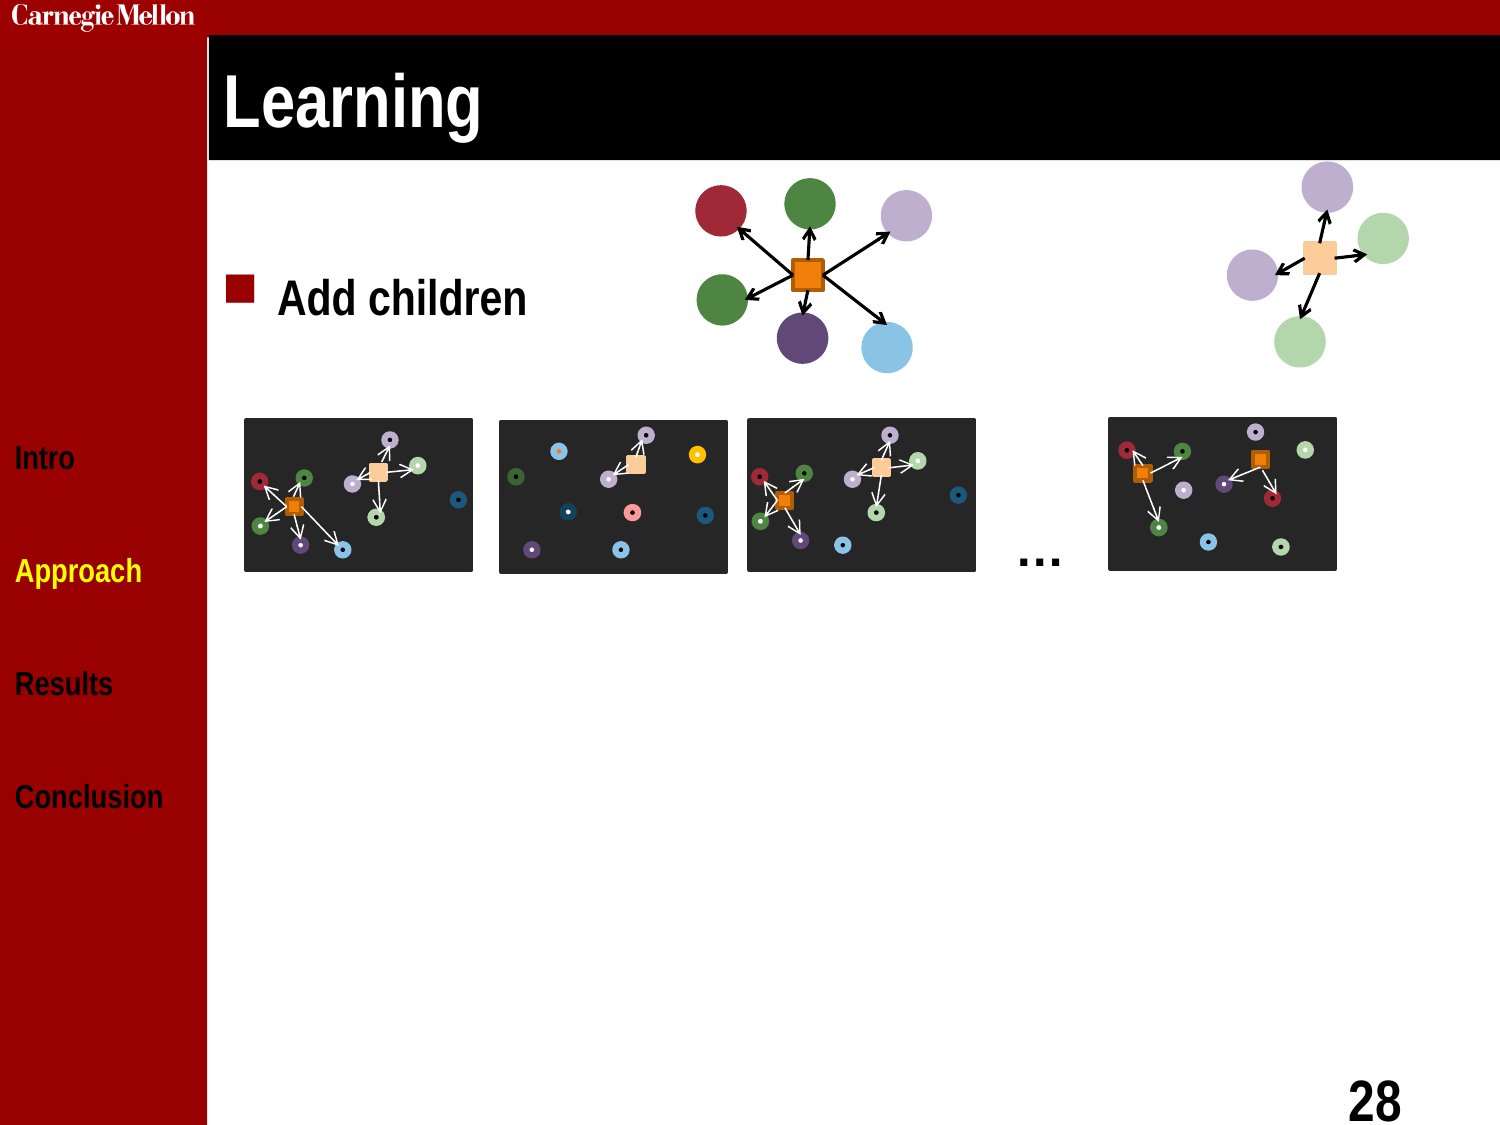

# Learning

Intro

Approach

Results

Conclusion
Add children

…